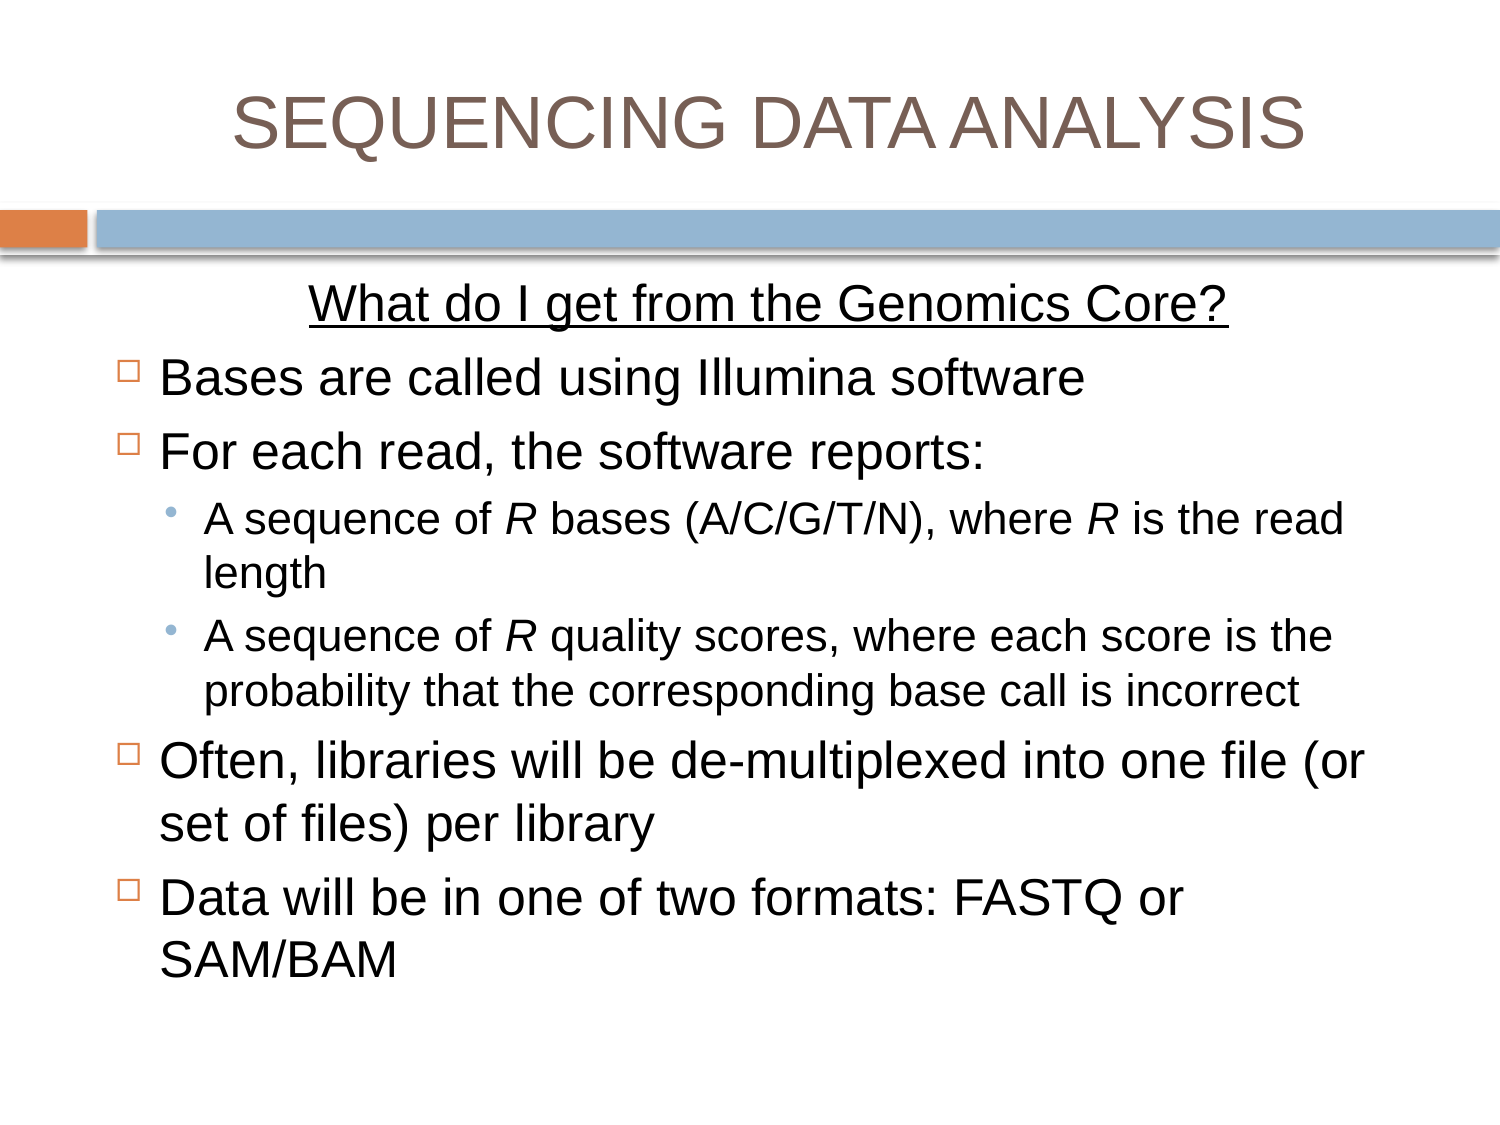

# SEQUENCING DATA ANALYSIS
What do I get from the Genomics Core?
Bases are called using Illumina software
For each read, the software reports:
A sequence of R bases (A/C/G/T/N), where R is the read length
A sequence of R quality scores, where each score is the probability that the corresponding base call is incorrect
Often, libraries will be de-multiplexed into one file (or set of files) per library
Data will be in one of two formats: FASTQ or SAM/BAM